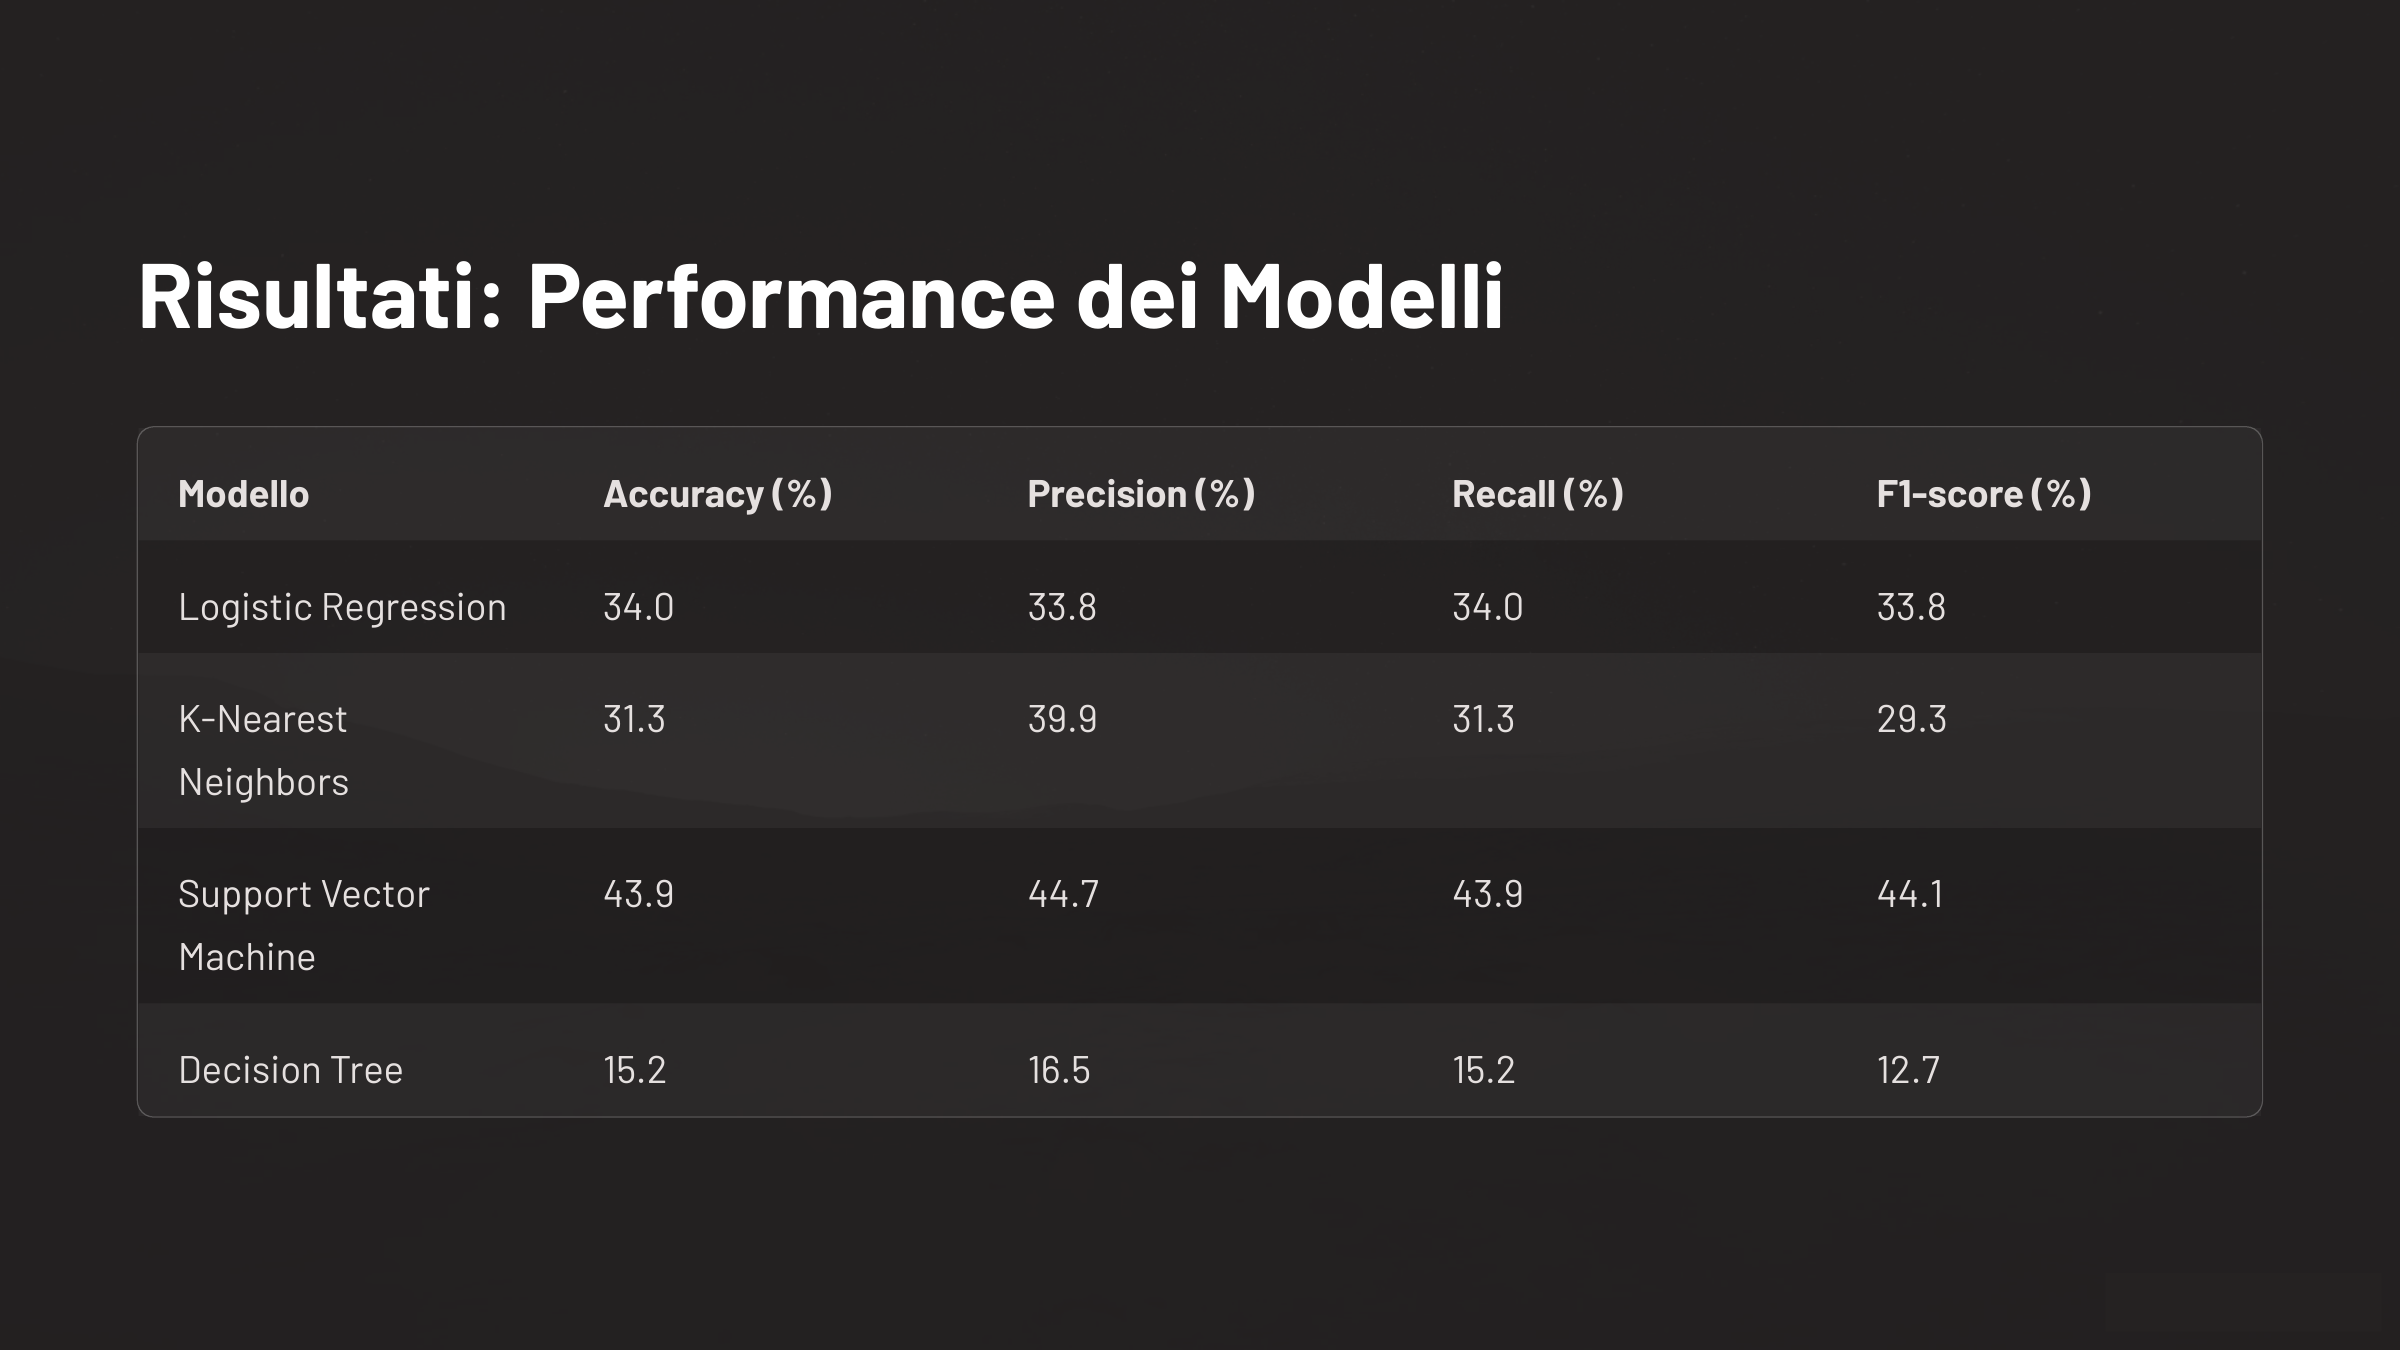

Risultati: Performance dei Modelli

Modello
Accuracy (%)
Precision (%)
Recall (%)
F1-score (%)

Logistic Regression
34.0
33.8
34.0
33.8

K-Nearest Neighbors
31.3
39.9
31.3
29.3

Support Vector Machine
43.9
44.7
43.9
44.1

Decision Tree
15.2
16.5
15.2
12.7